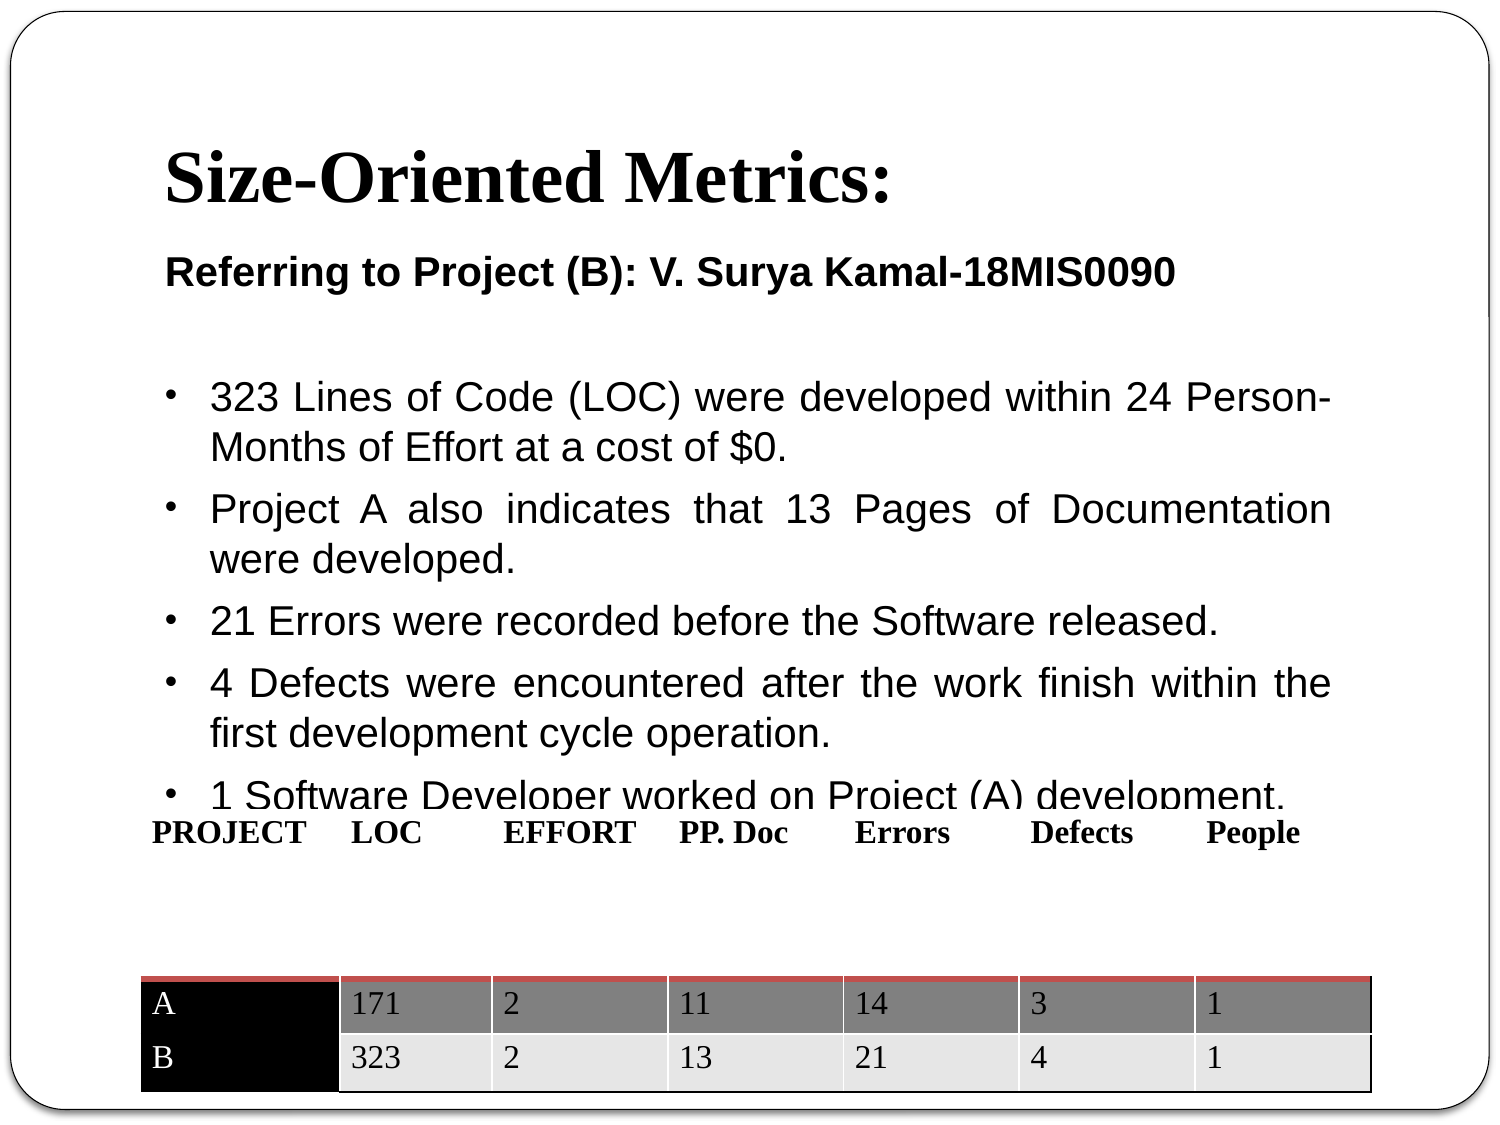

# Size-Oriented Metrics:
Referring to Project (B): V. Surya Kamal-18MIS0090

323 Lines of Code (LOC) were developed within 24 Person- Months of Effort at a cost of $0.
Project A also indicates that 13 Pages of Documentation were developed.
21 Errors were recorded before the Software released.
4 Defects were encountered after the work finish within the first development cycle operation.
1 Software Developer worked on Project (A) development.

| PROJECT | LOC | EFFORT | PP. Doc | Errors | Defects | People |
| --- | --- | --- | --- | --- | --- | --- |
| A | 171 | 2 | 11 | 14 | 3 | 1 |
| B | 323 | 2 | 13 | 21 | 4 | 1 |